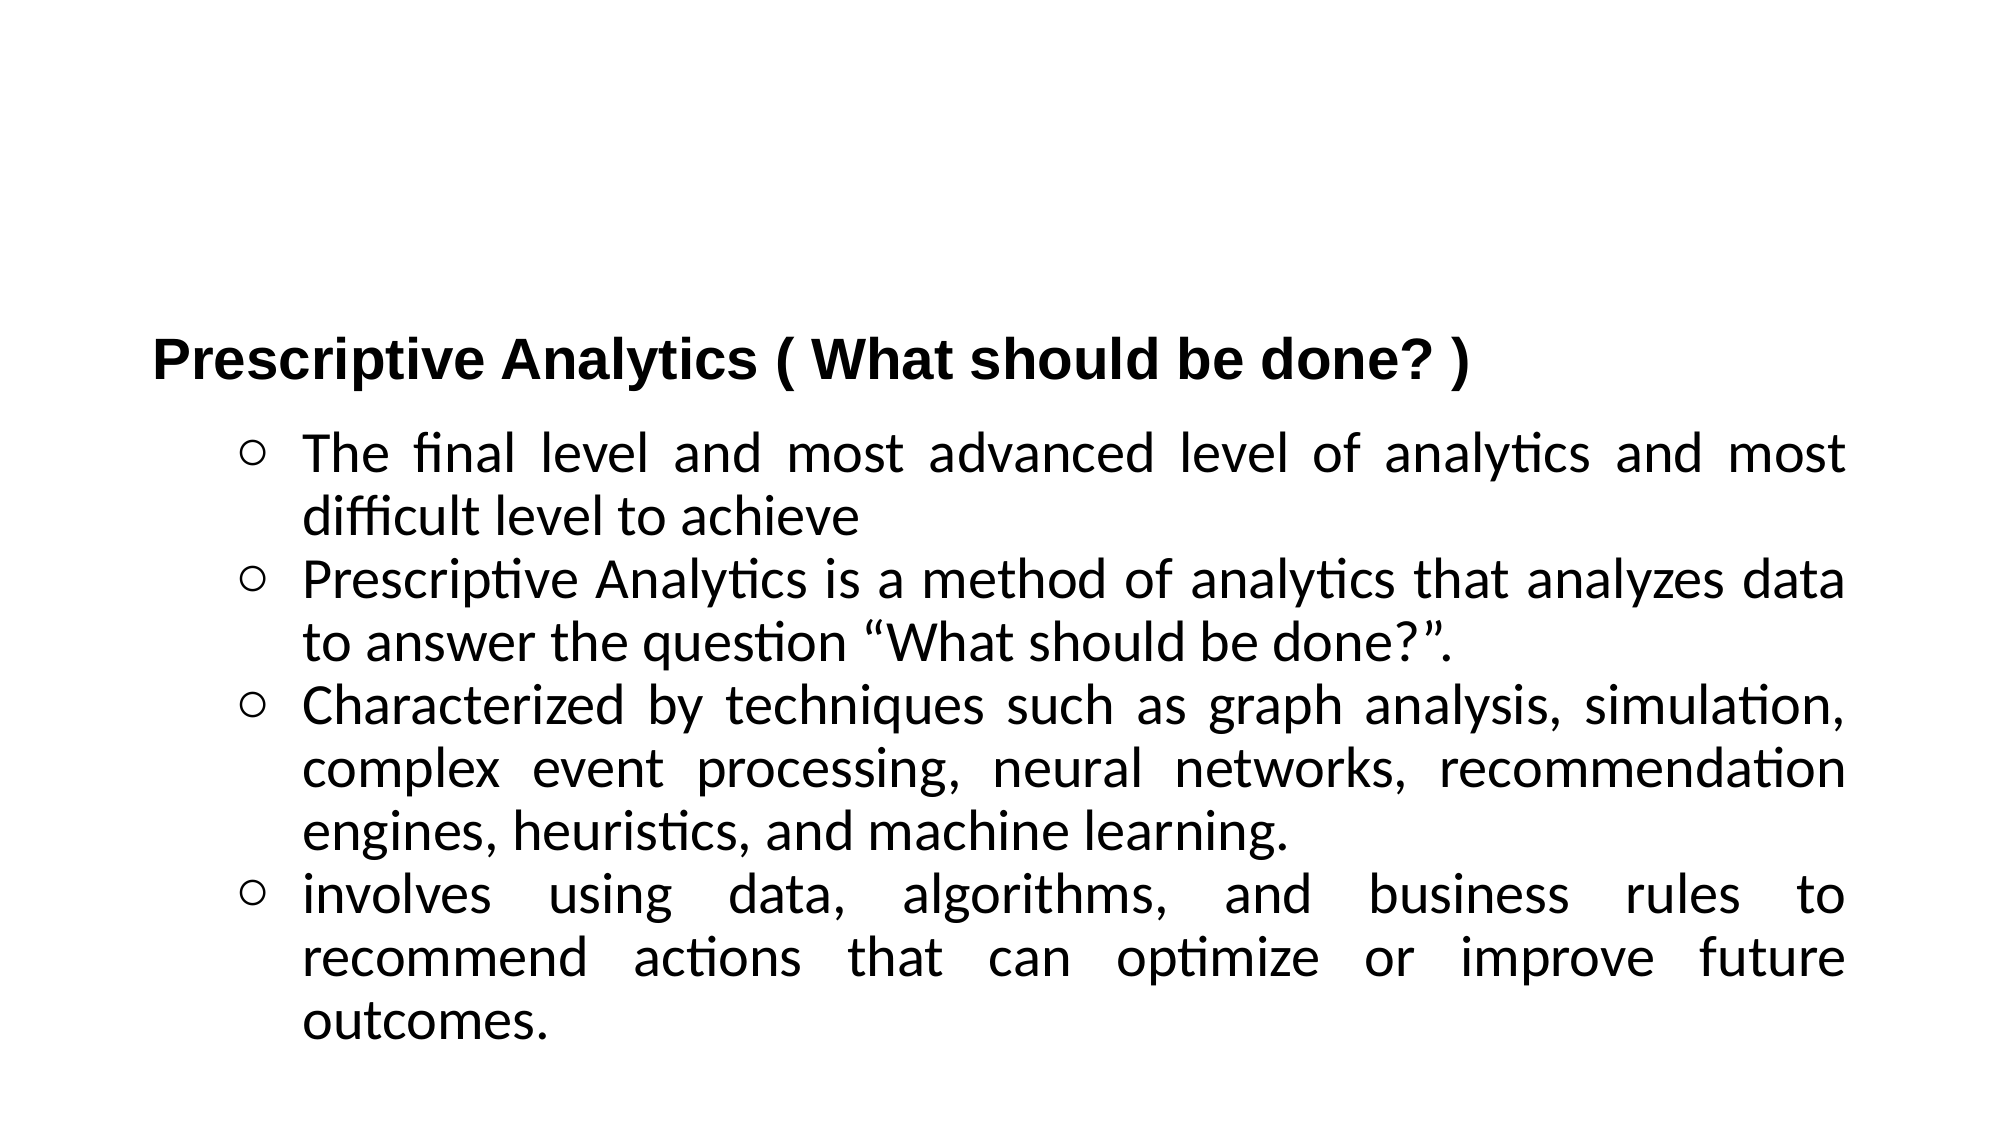

#
Prescriptive Analytics ( What should be done? )
The final level and most advanced level of analytics and most difficult level to achieve
Prescriptive Analytics is a method of analytics that analyzes data to answer the question “What should be done?”.
Characterized by techniques such as graph analysis, simulation, complex event processing, neural networks, recommendation engines, heuristics, and machine learning.
involves using data, algorithms, and business rules to recommend actions that can optimize or improve future outcomes.